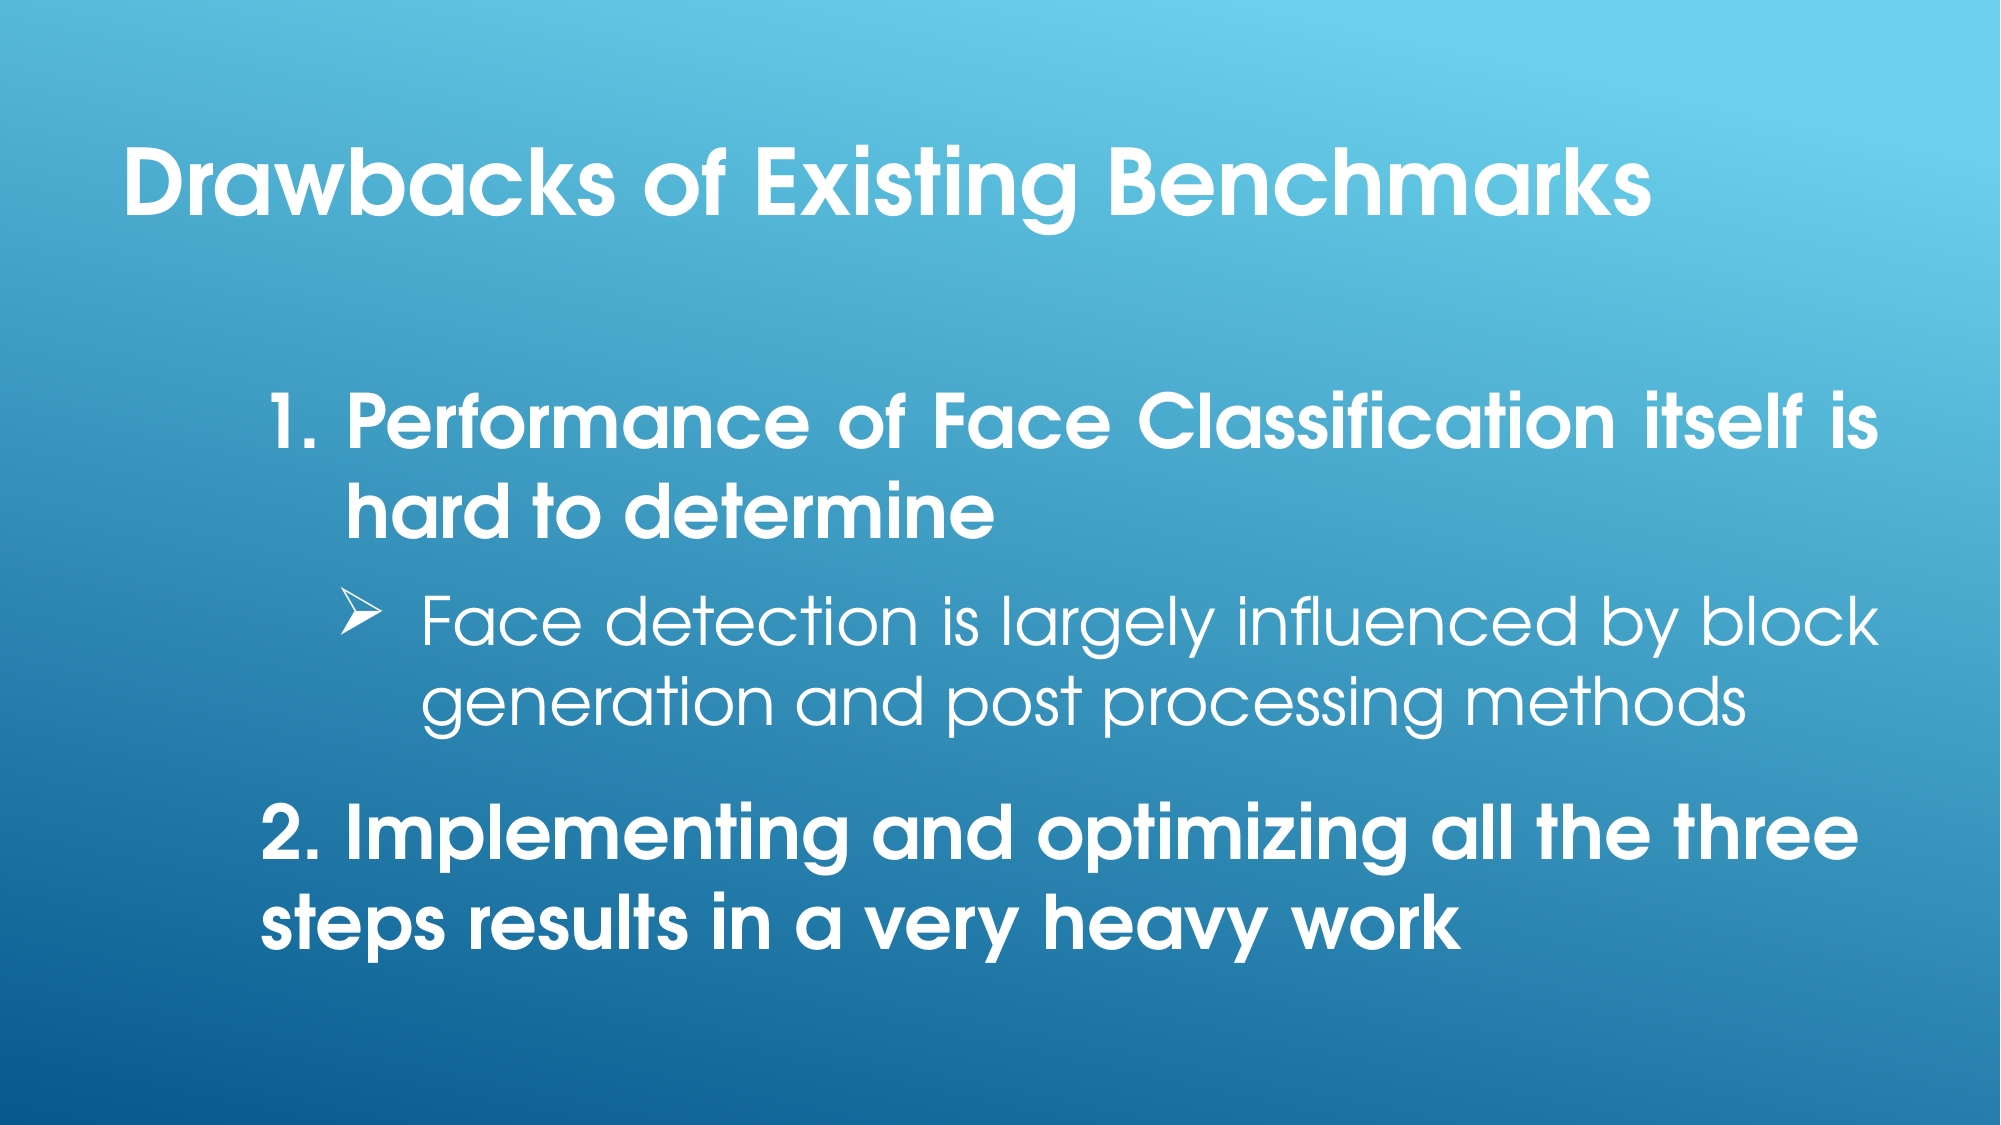

Drawbacks of Existing Benchmarks
Performance of Face Classification itself is hard to determine
Face detection is largely influenced by block generation and post processing methods
2. Implementing and optimizing all the three steps results in a very heavy work